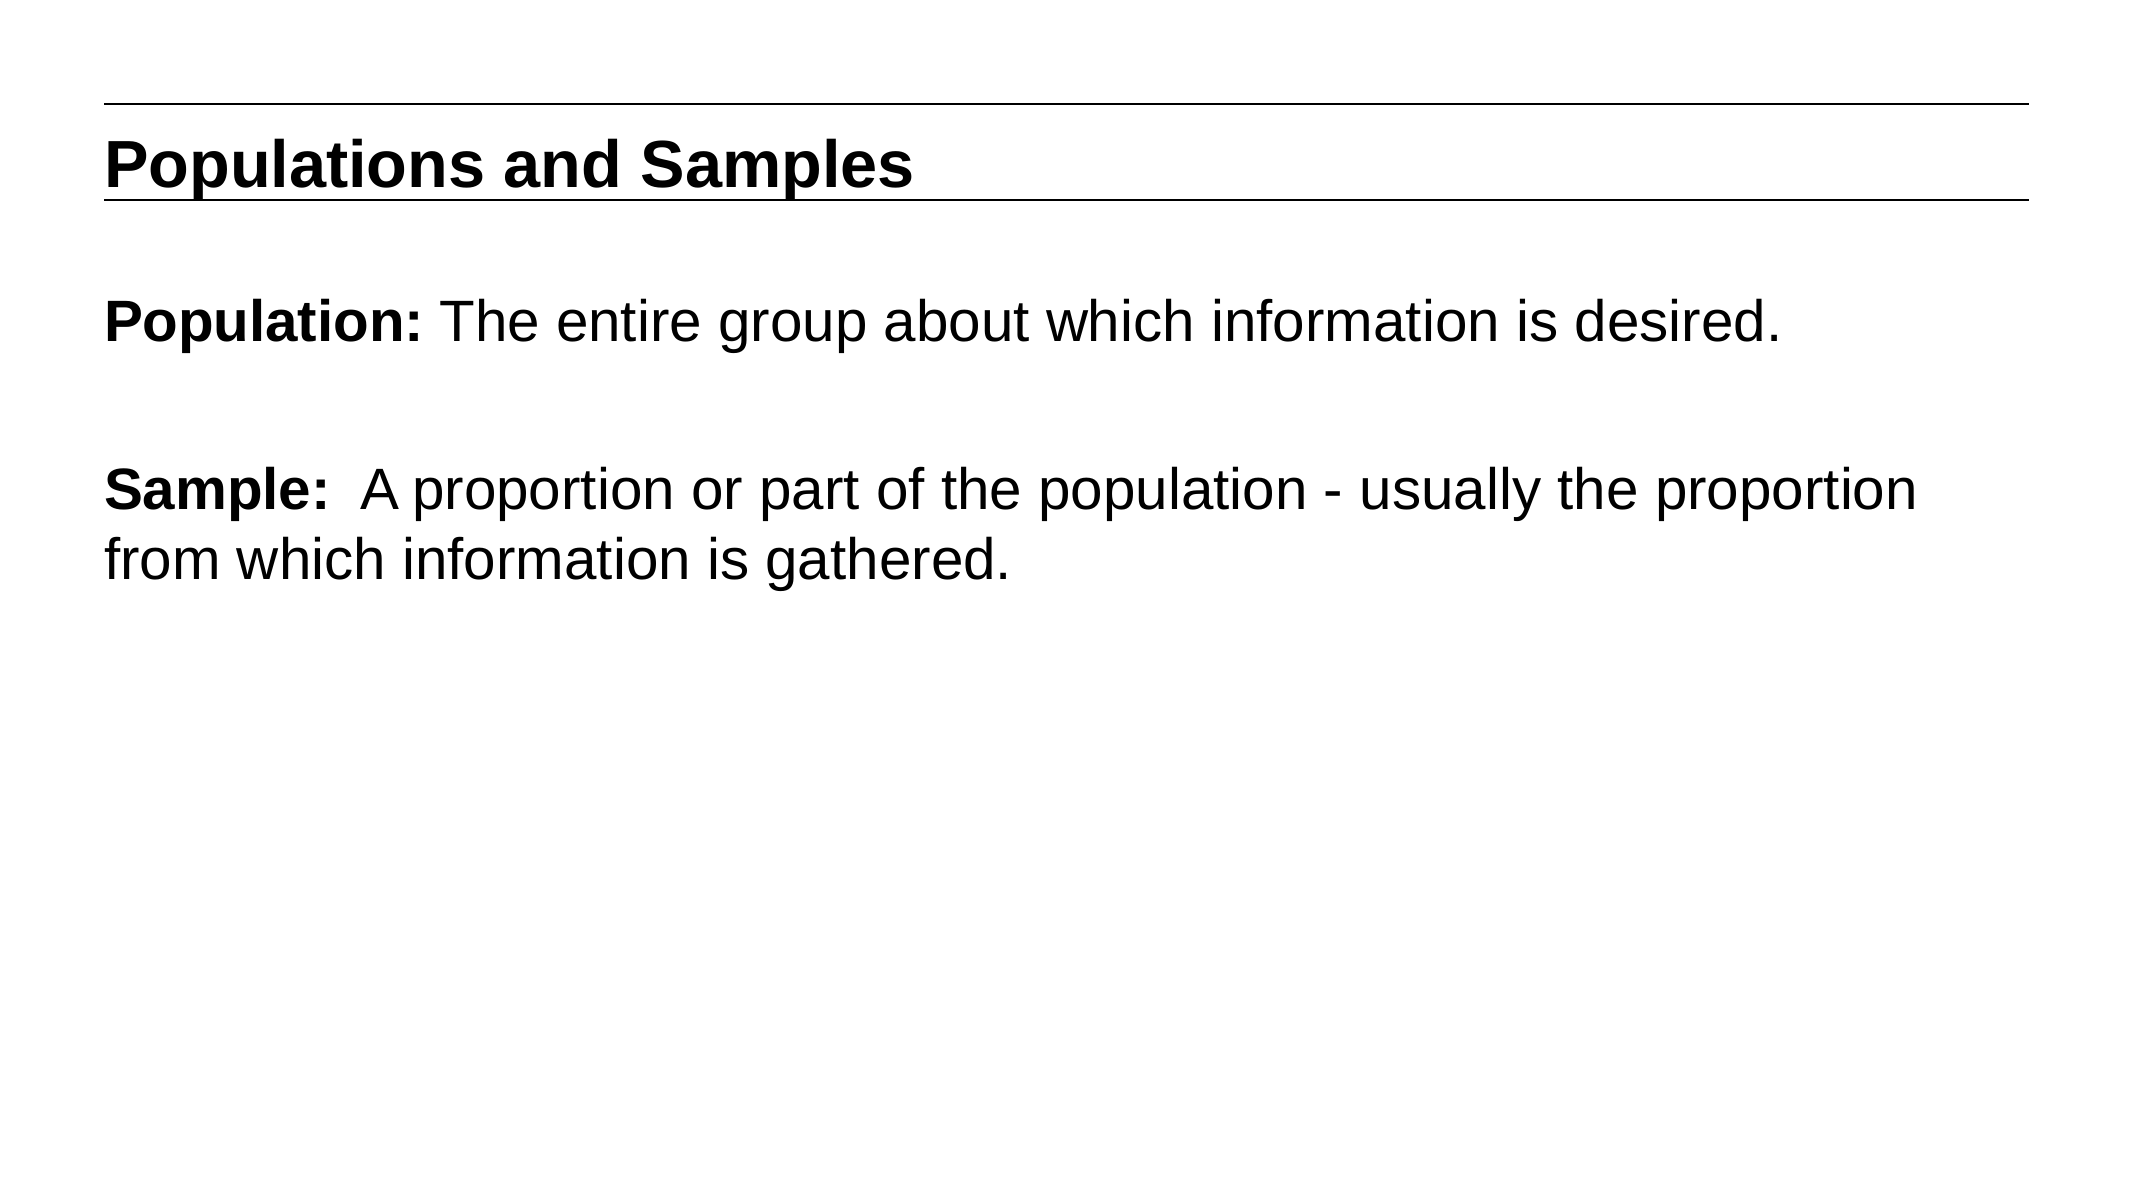

Populations and Samples

Population: The entire group about which information is desired.

Sample:  A proportion or part of the population - usually the proportion from which information is gathered.